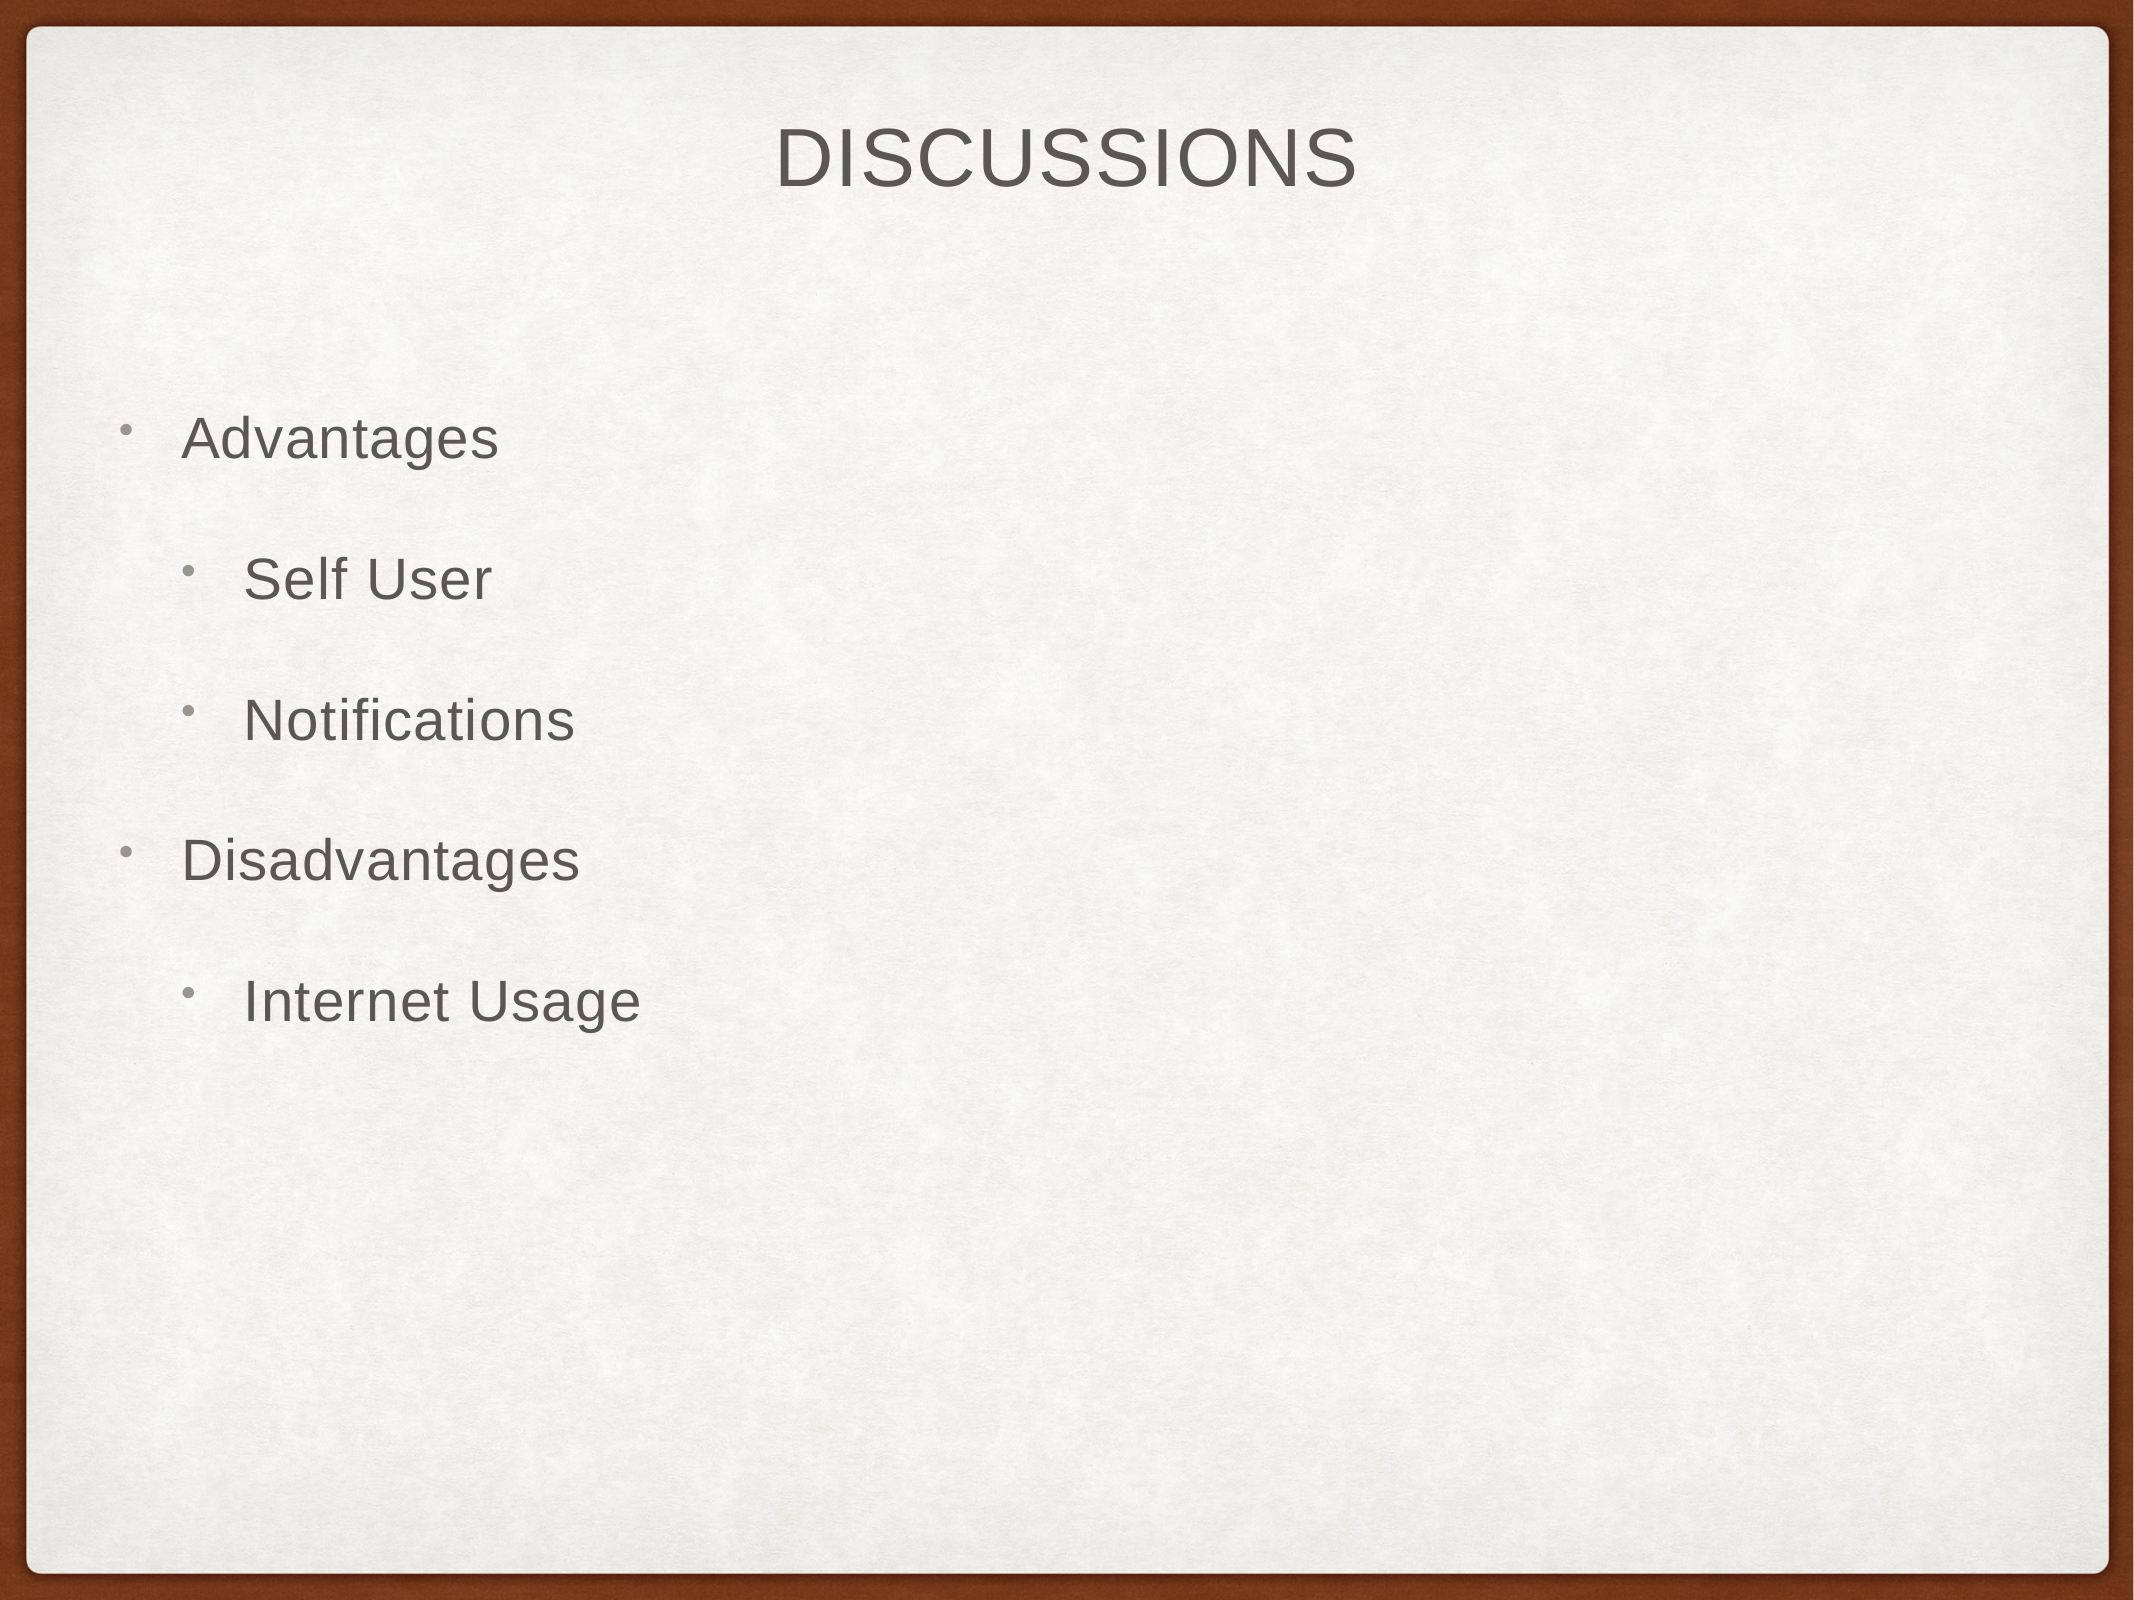

# Discussions

Advantages
Self User
Notifications
Disadvantages
Internet Usage